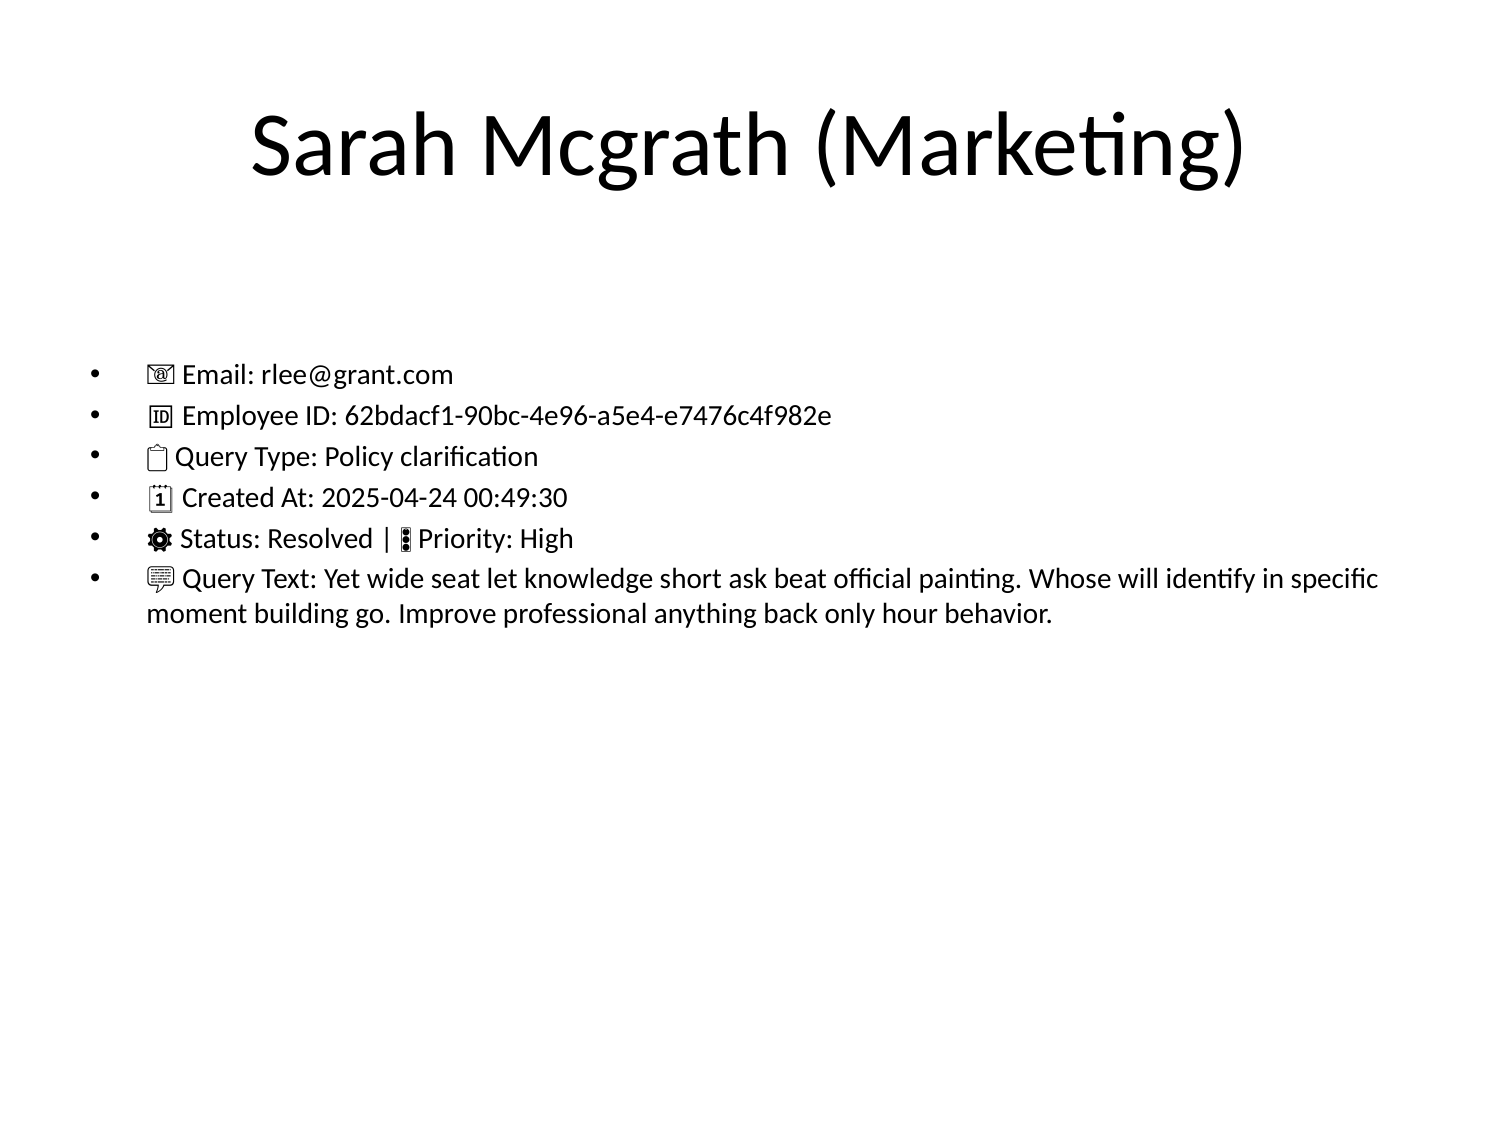

# Sarah Mcgrath (Marketing)

📧 Email: rlee@grant.com
🆔 Employee ID: 62bdacf1-90bc-4e96-a5e4-e7476c4f982e
📋 Query Type: Policy clarification
🗓 Created At: 2025-04-24 00:49:30
⚙ Status: Resolved | 🚦 Priority: High
💬 Query Text: Yet wide seat let knowledge short ask beat official painting. Whose will identify in specific moment building go. Improve professional anything back only hour behavior.